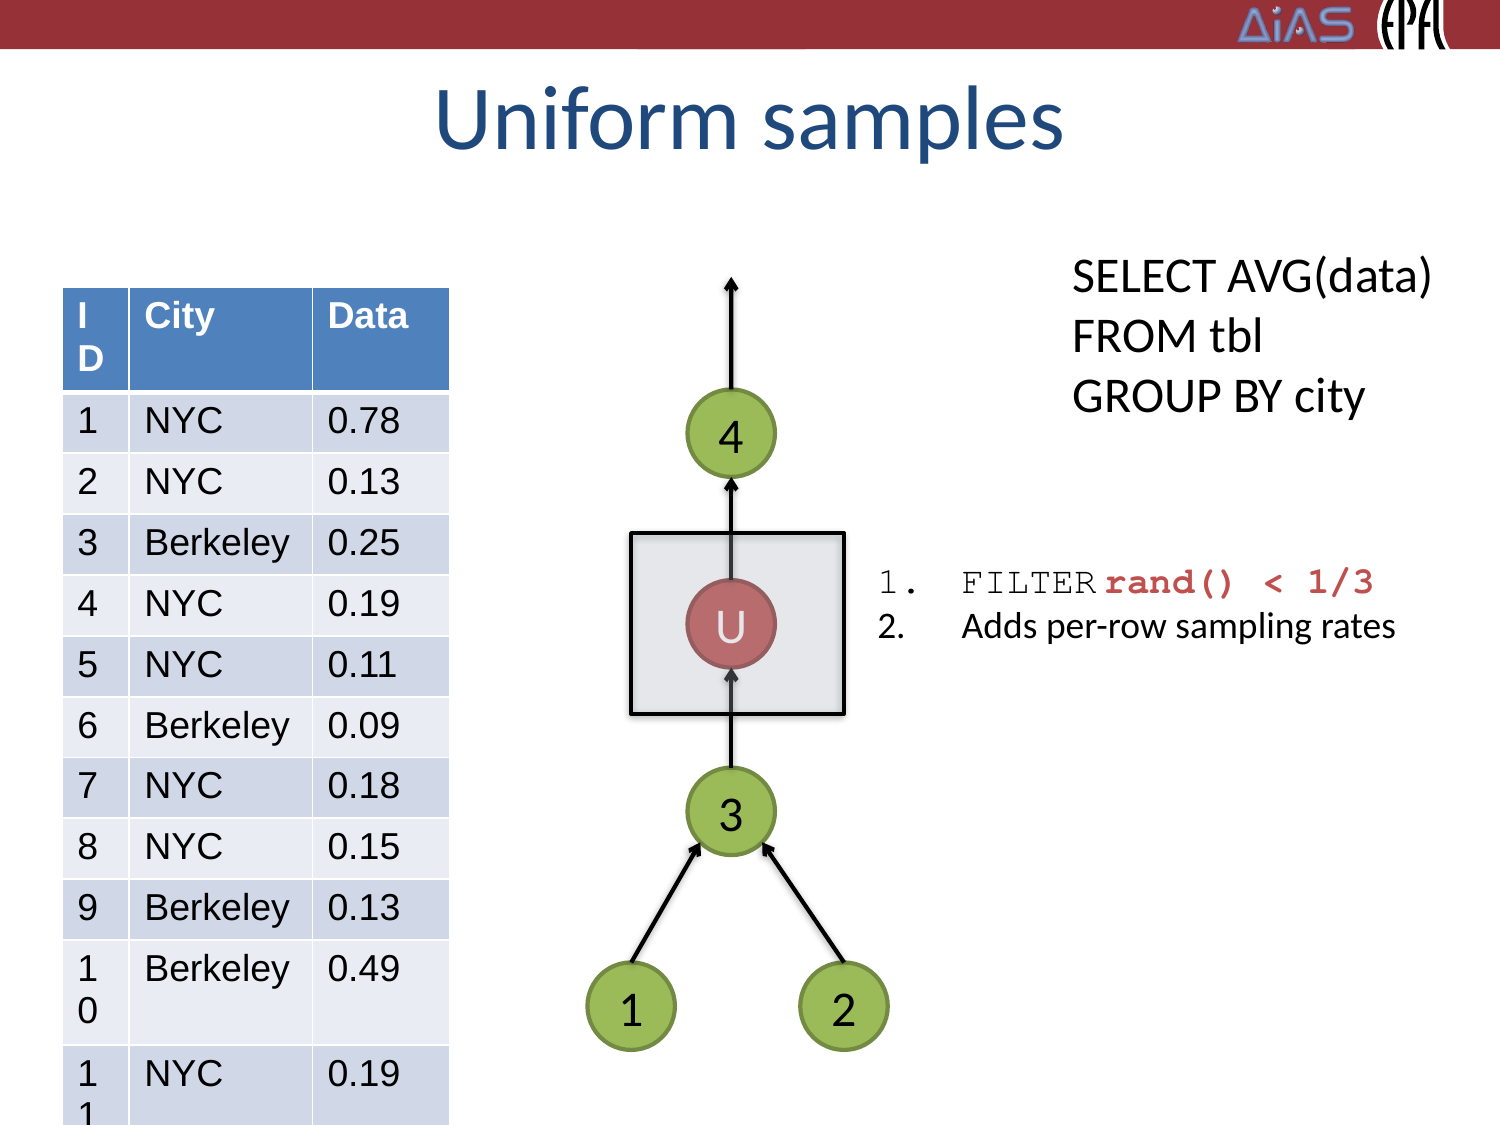

# Uniform samples
SELECT AVG(data)
FROM tbl
GROUP BY city
| ID | City | Data |
| --- | --- | --- |
| 1 | NYC | 0.78 |
| 2 | NYC | 0.13 |
| 3 | Berkeley | 0.25 |
| 4 | NYC | 0.19 |
| 5 | NYC | 0.11 |
| 6 | Berkeley | 0.09 |
| 7 | NYC | 0.18 |
| 8 | NYC | 0.15 |
| 9 | Berkeley | 0.13 |
| 10 | Berkeley | 0.49 |
| 11 | NYC | 0.19 |
| 12 | Berkeley | 0.10 |
4

FILTER rand() < 1/3
Adds per-row sampling rates
U
3
1
2